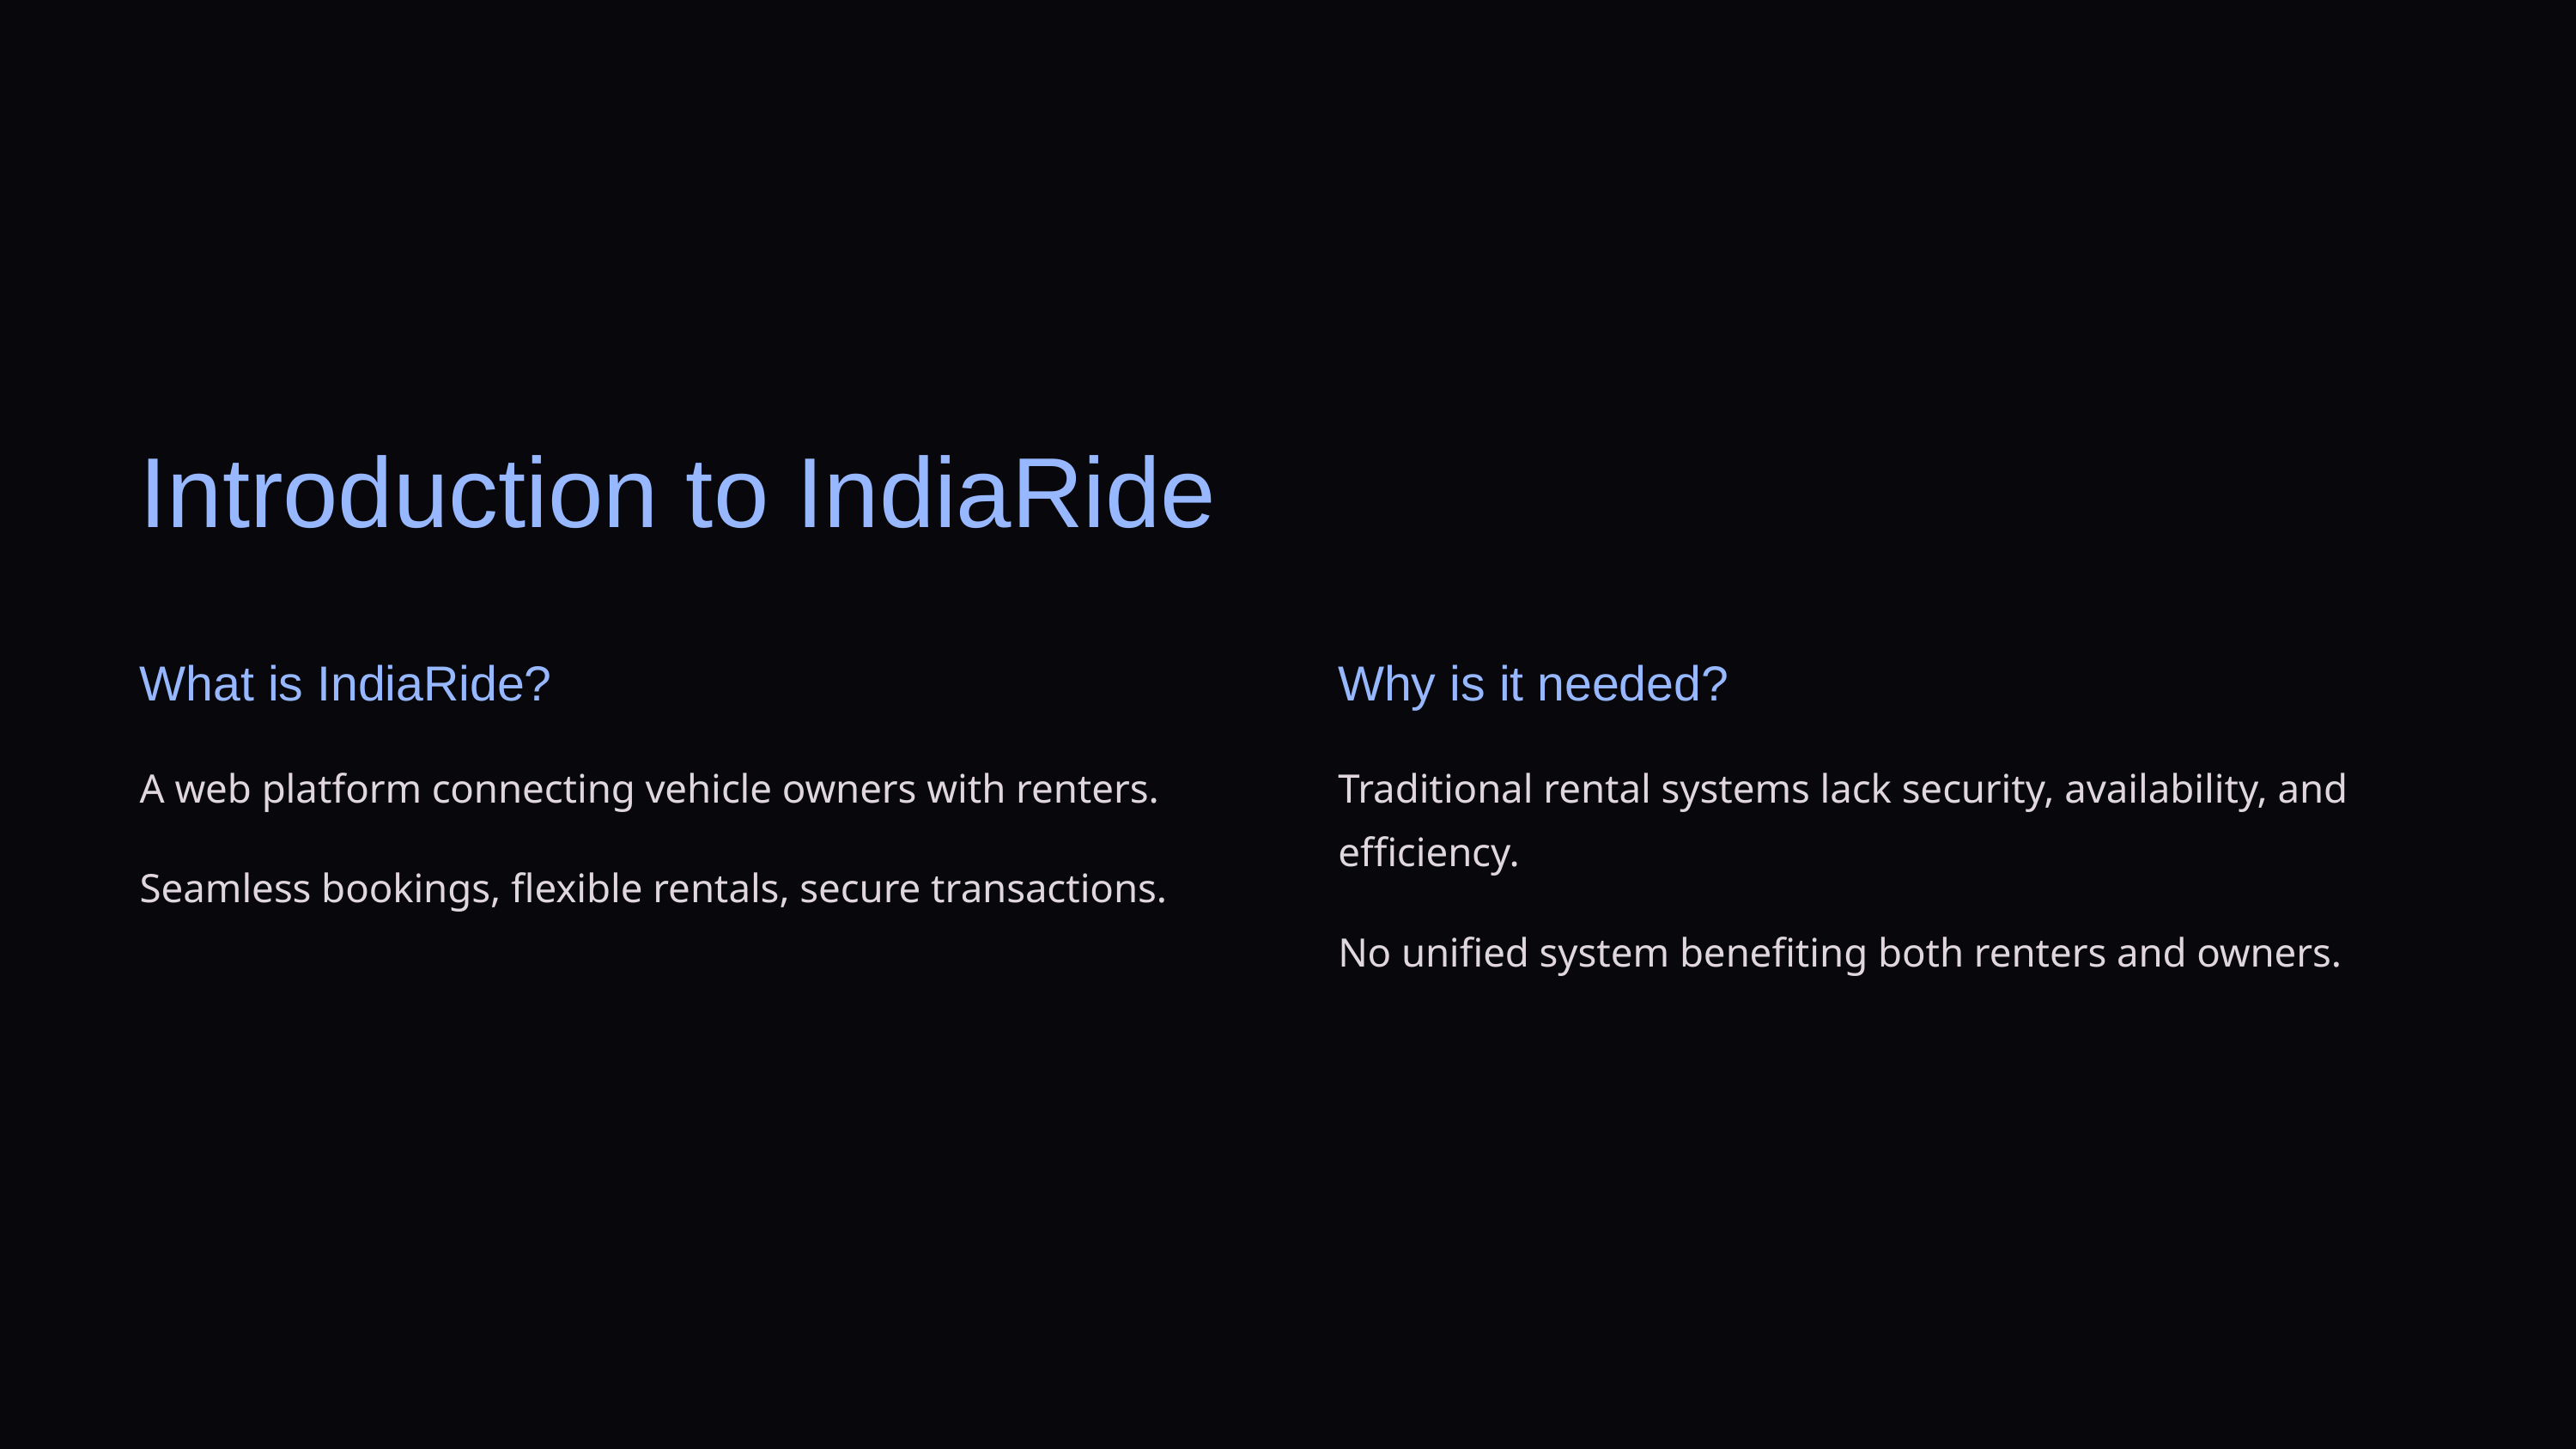

Introduction to IndiaRide

What is IndiaRide?

Why is it needed?

A web platform connecting vehicle owners with renters.

Traditional rental systems lack security, availability, and efficiency.

Seamless bookings, flexible rentals, secure transactions.

No unified system benefiting both renters and owners.